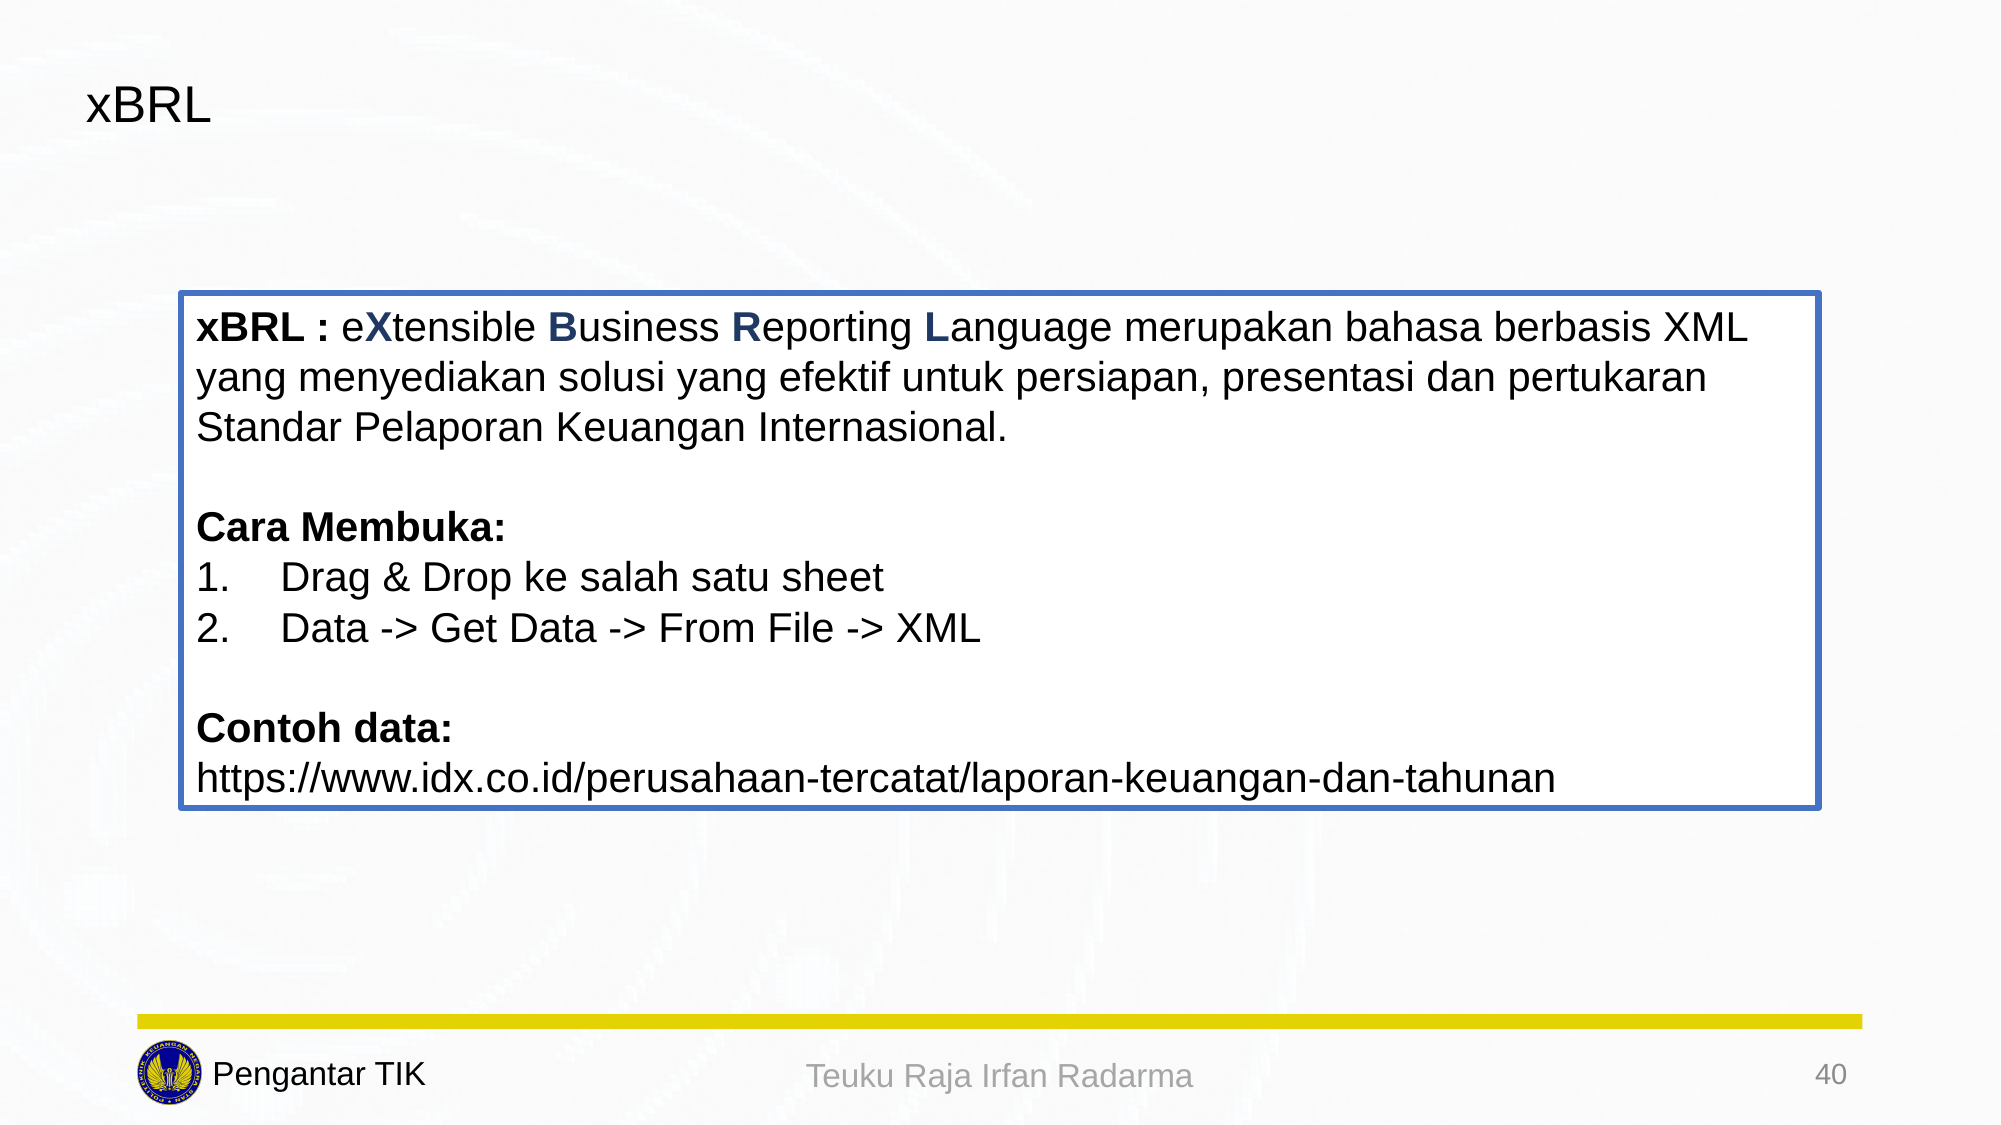

# xBRL
xBRL : eXtensible Business Reporting Language merupakan bahasa berbasis XML yang menyediakan solusi yang efektif untuk persiapan, presentasi dan pertukaran Standar Pelaporan Keuangan Internasional.

Cara Membuka:
Drag & Drop ke salah satu sheet
Data -> Get Data -> From File -> XML

Contoh data:
https://www.idx.co.id/perusahaan-tercatat/laporan-keuangan-dan-tahunan
40